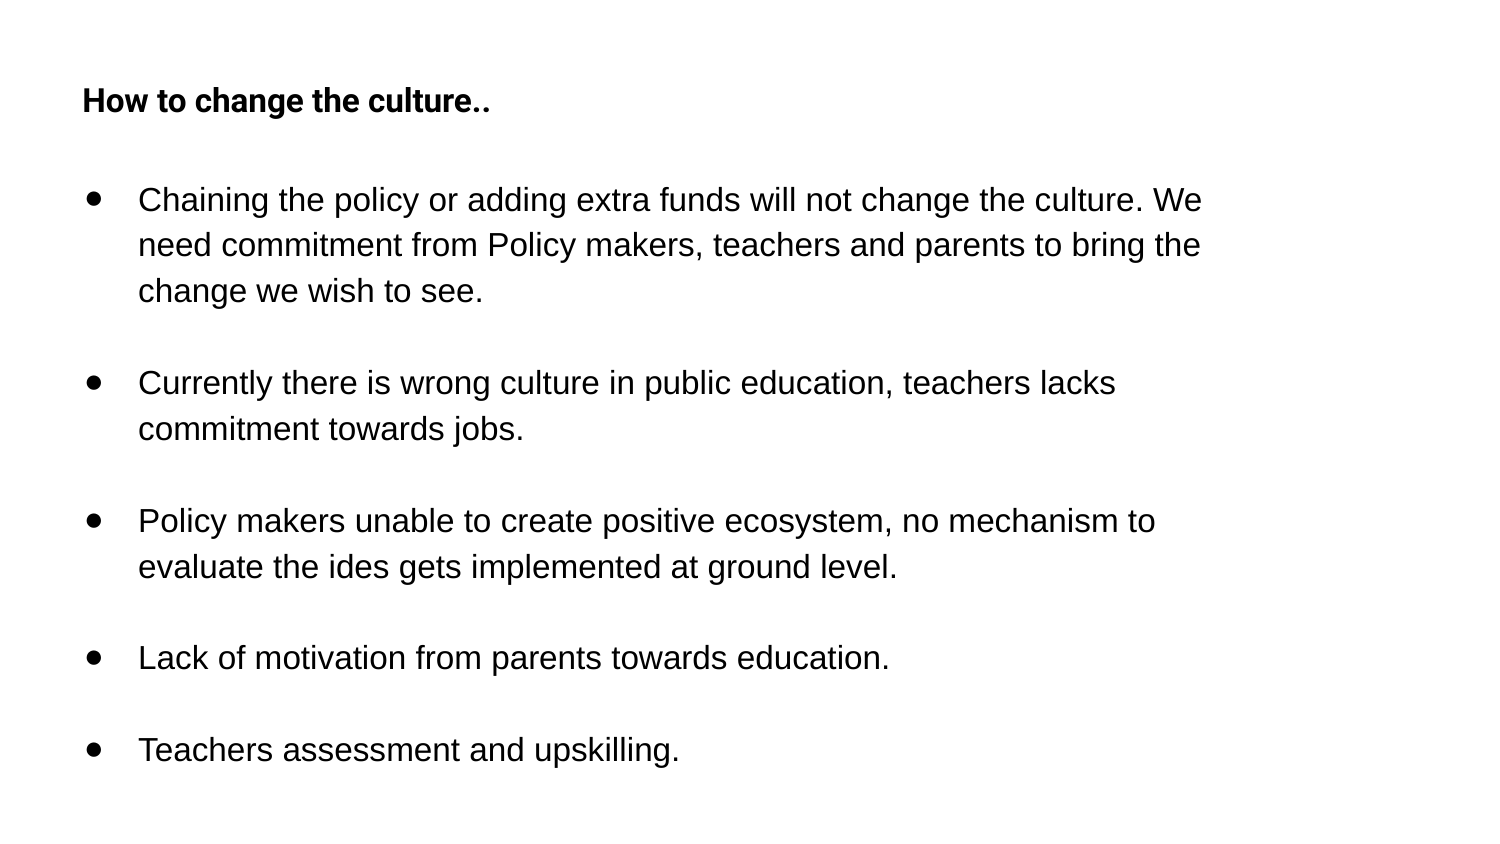

How to change the culture..
Chaining the policy or adding extra funds will not change the culture. We need commitment from Policy makers, teachers and parents to bring the change we wish to see.

Currently there is wrong culture in public education, teachers lacks commitment towards jobs.

Policy makers unable to create positive ecosystem, no mechanism to evaluate the ides gets implemented at ground level.

Lack of motivation from parents towards education.

Teachers assessment and upskilling.